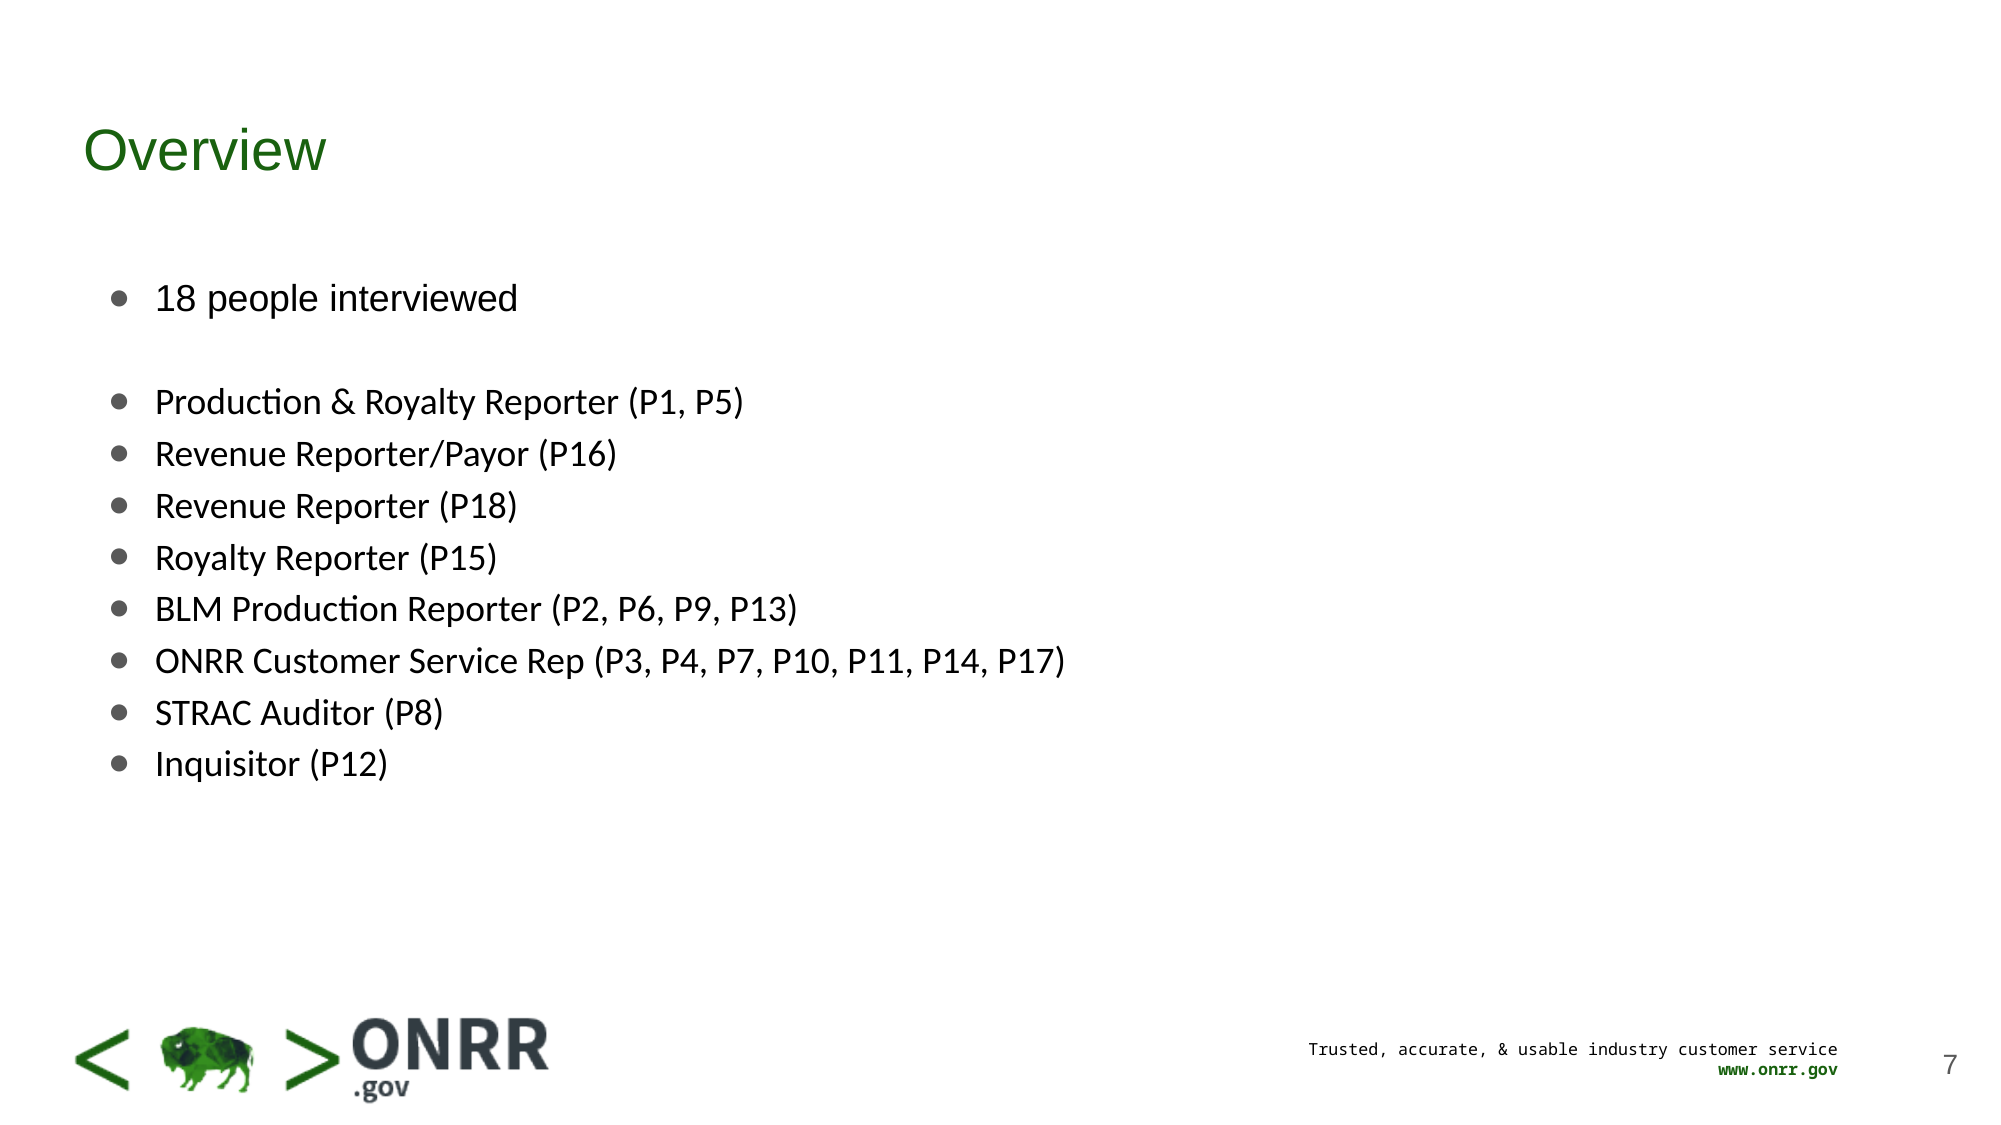

# Overview
18 people interviewed

Production & Royalty Reporter (P1, P5)
Revenue Reporter/Payor (P16)
Revenue Reporter (P18)
Royalty Reporter (P15)
BLM Production Reporter (P2, P6, P9, P13)
ONRR Customer Service Rep (P3, P4, P7, P10, P11, P14, P17)
STRAC Auditor (P8)
Inquisitor (P12)
7